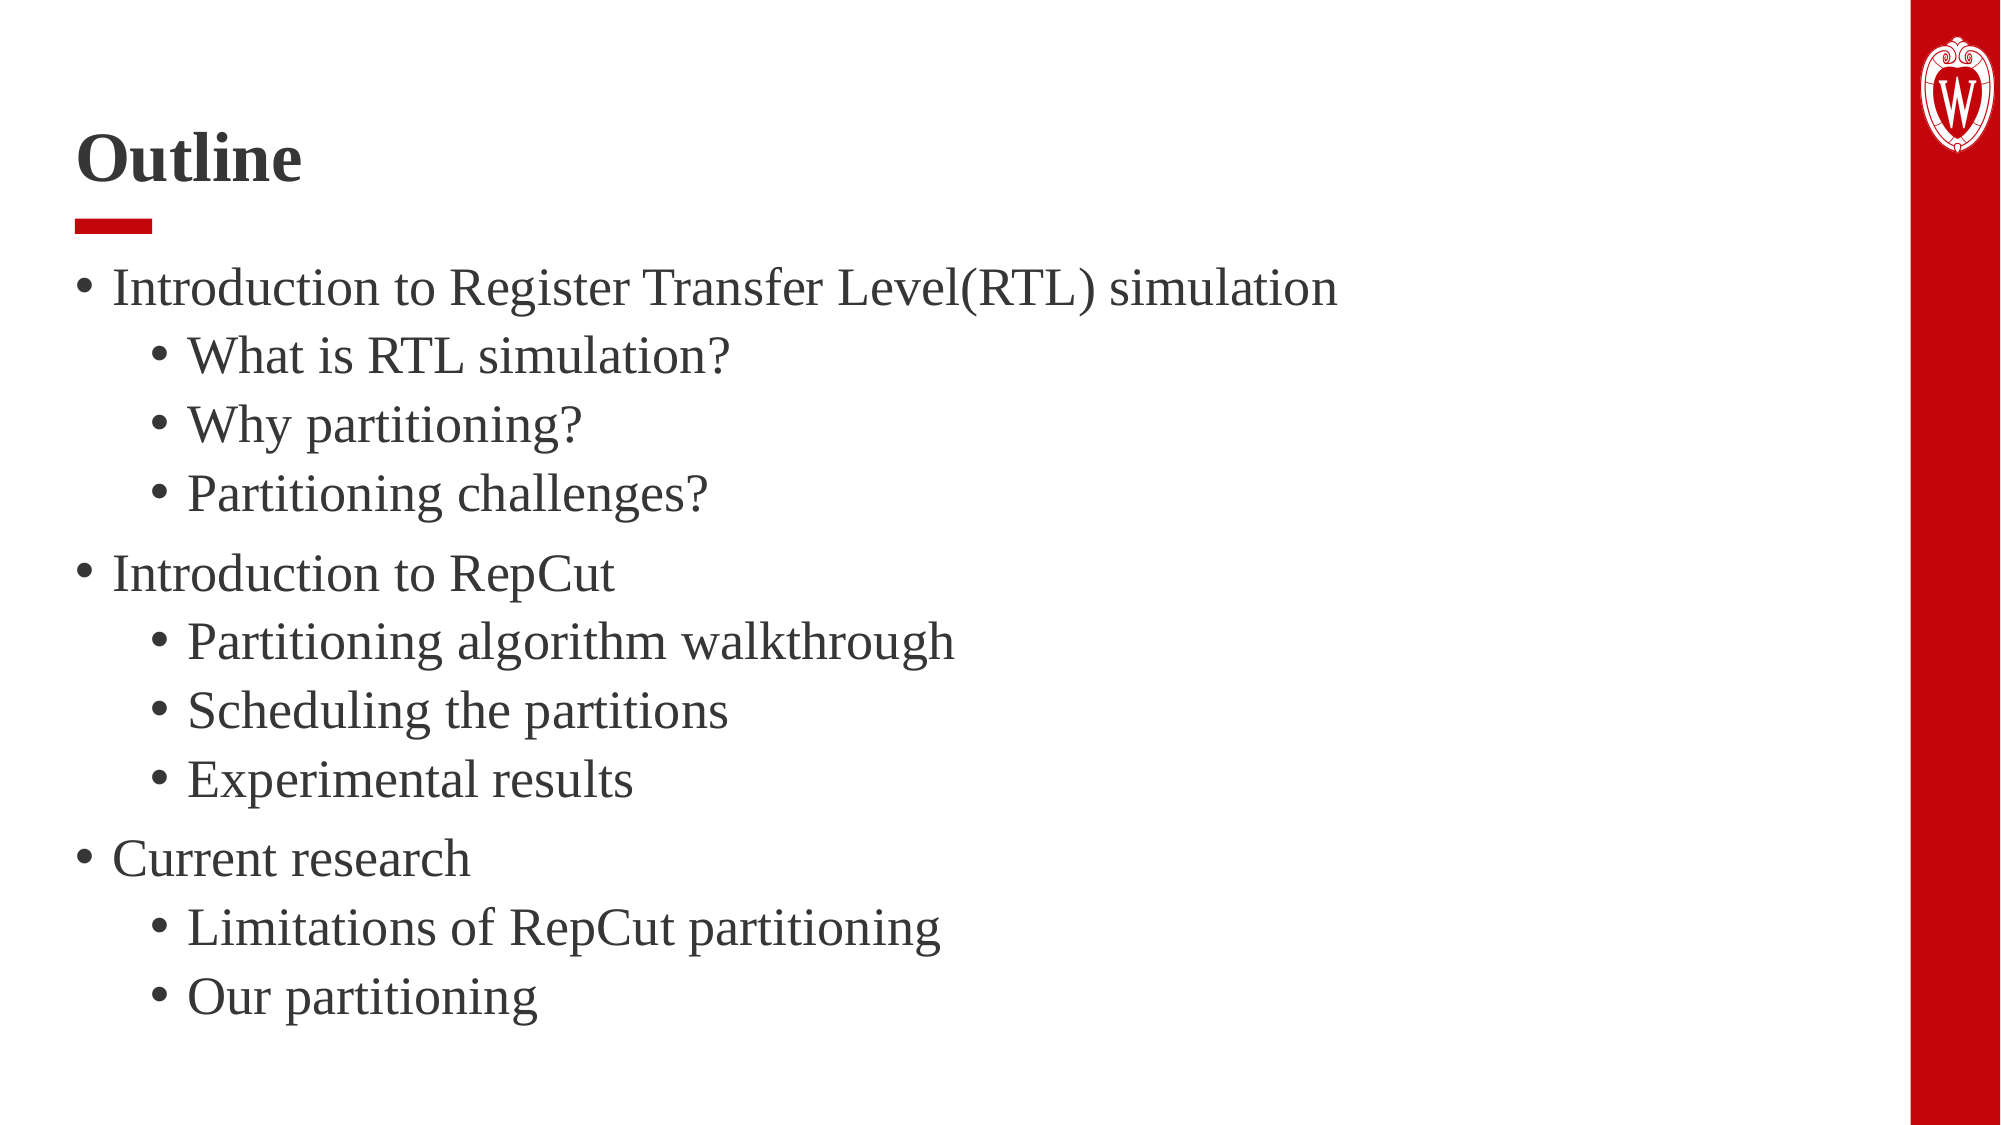

# Outline
Introduction to Register Transfer Level(RTL) simulation
What is RTL simulation?
Why partitioning?
Partitioning challenges?
Introduction to RepCut
Partitioning algorithm walkthrough
Scheduling the partitions
Experimental results
Current research
Limitations of RepCut partitioning
Our partitioning